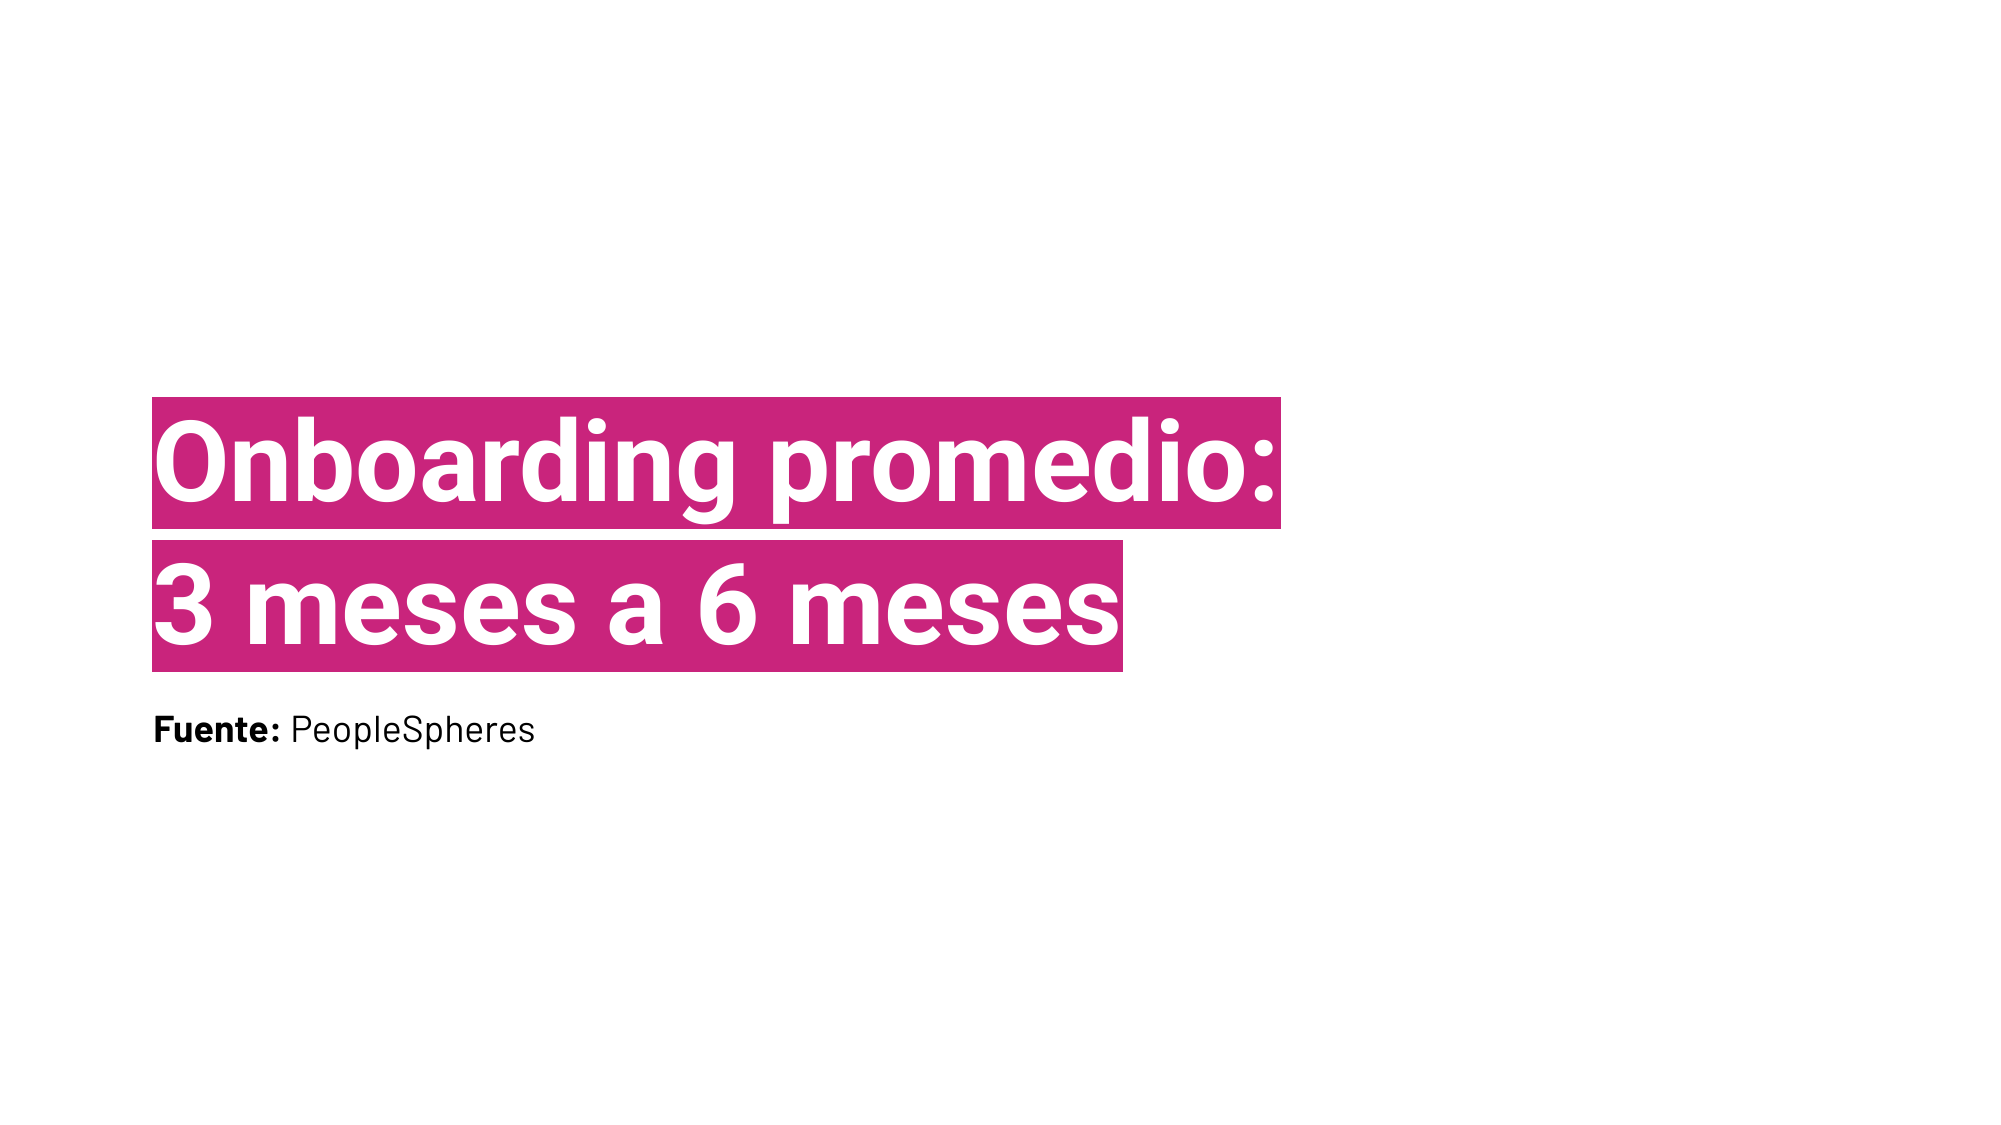

Onboarding promedio:
3 meses a 6 meses
Fuente: PeopleSpheres